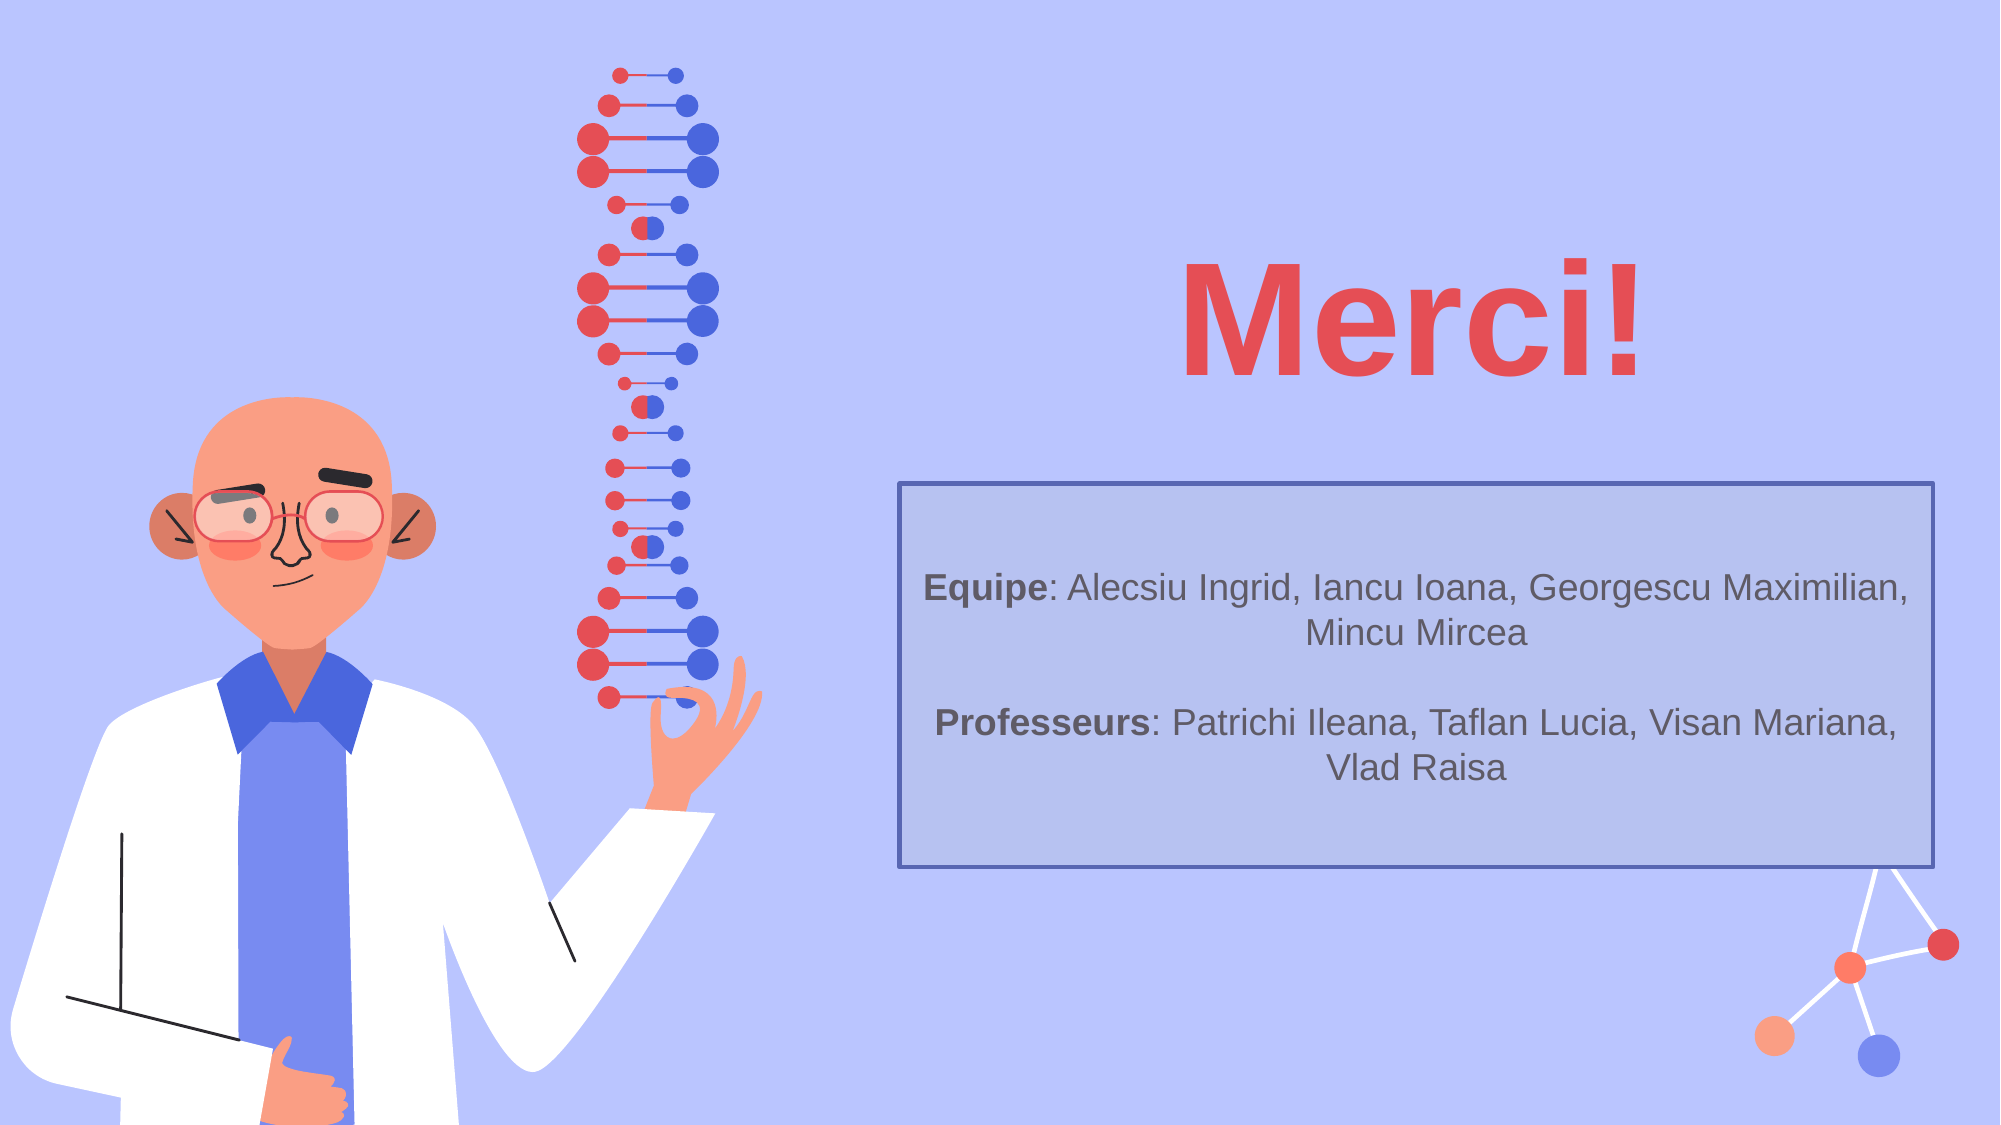

# Merci!
Equipe: Alecsiu Ingrid, Iancu Ioana, Georgescu Maximilian, Mincu Mircea

Professeurs: Patrichi Ileana, Taflan Lucia, Visan Mariana, Vlad Raisa